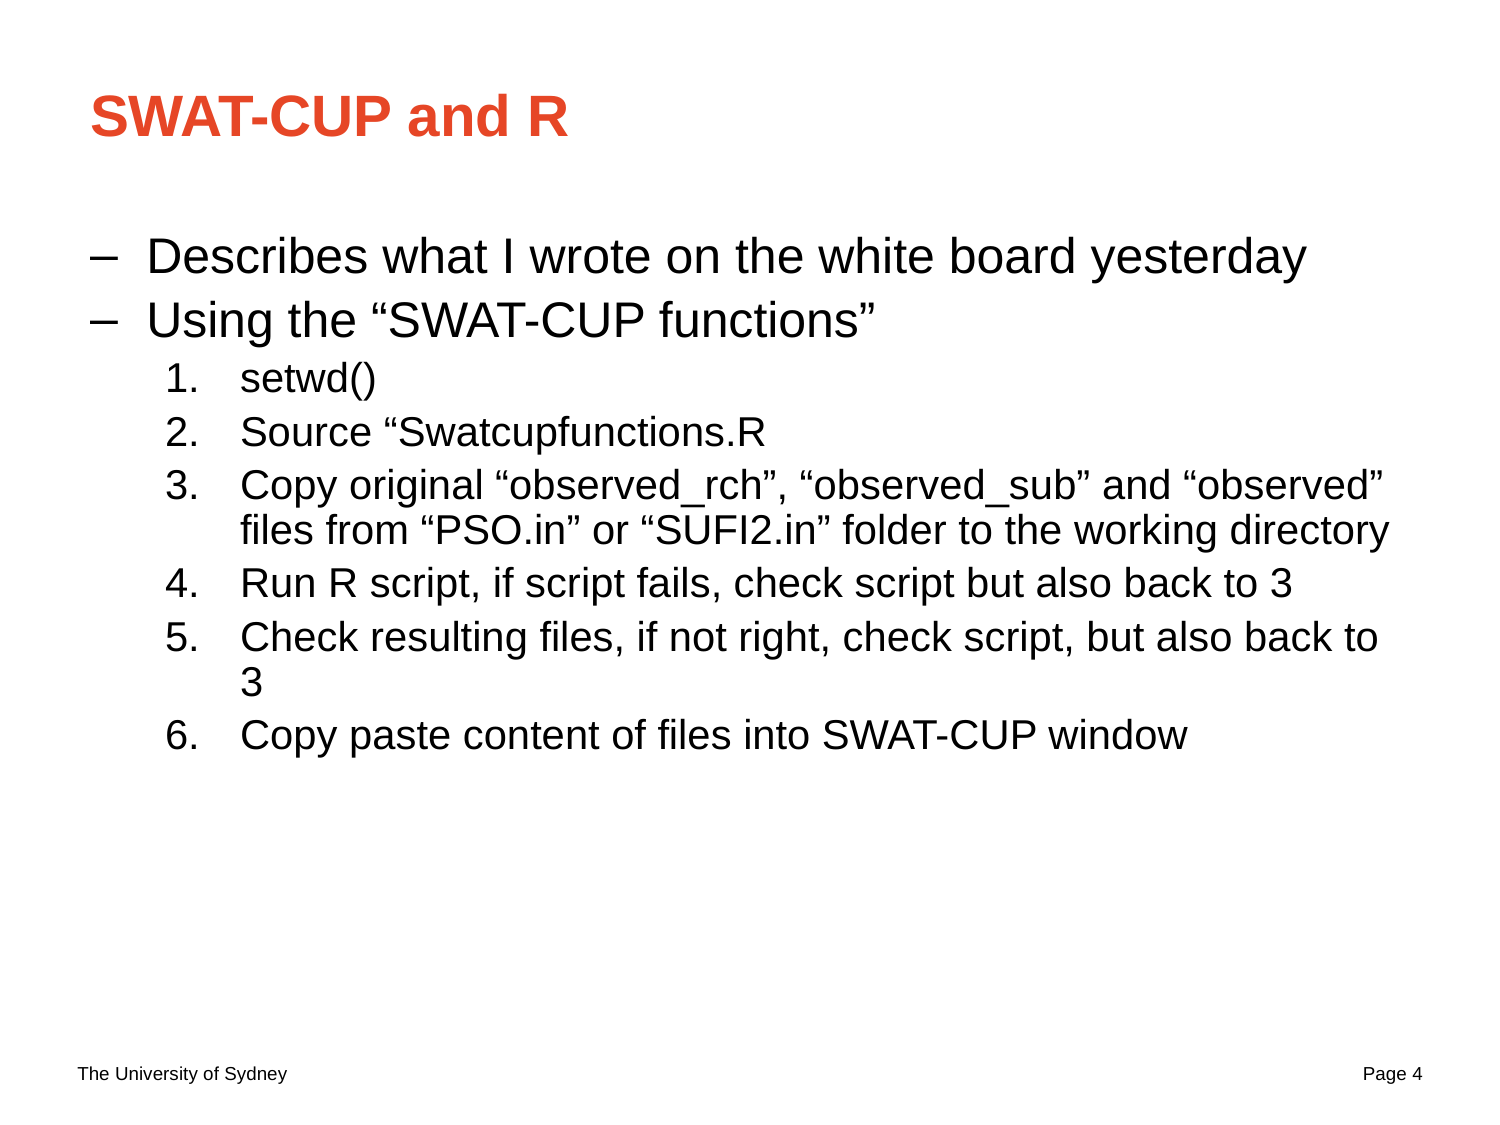

# SWAT-CUP and R
Describes what I wrote on the white board yesterday
Using the “SWAT-CUP functions”
setwd()
Source “Swatcupfunctions.R
Copy original “observed_rch”, “observed_sub” and “observed” files from “PSO.in” or “SUFI2.in” folder to the working directory
Run R script, if script fails, check script but also back to 3
Check resulting files, if not right, check script, but also back to 3
Copy paste content of files into SWAT-CUP window